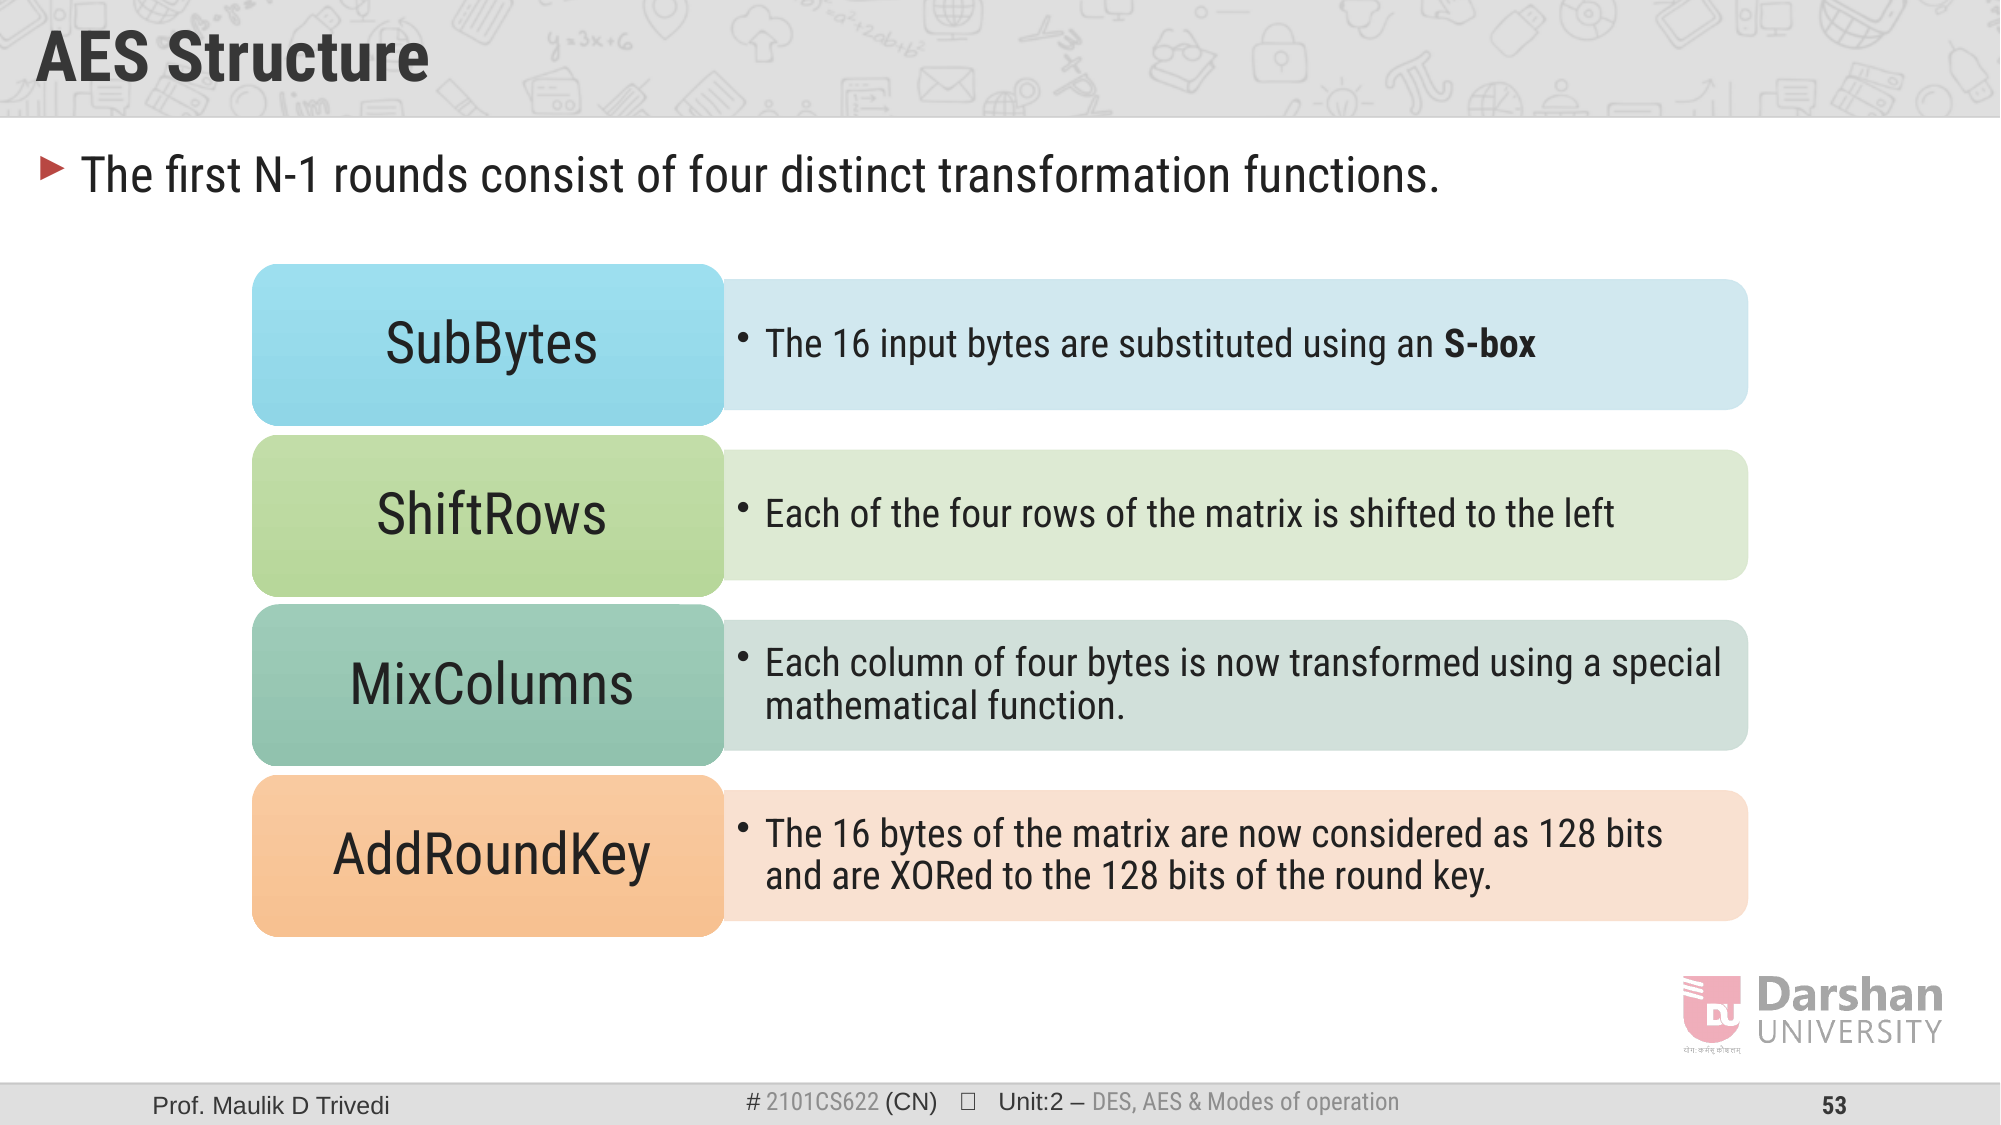

# AES Structure
The first N-1 rounds consist of four distinct transformation functions.

The 16 input bytes are substituted using an S-box
SubBytes
Each of the four rows of the matrix is shifted to the left
ShiftRows
Each column of four bytes is now transformed using a special mathematical function.
MixColumns
The 16 bytes of the matrix are now considered as 128 bits and are XORed to the 128 bits of the round key.
AddRoundKey